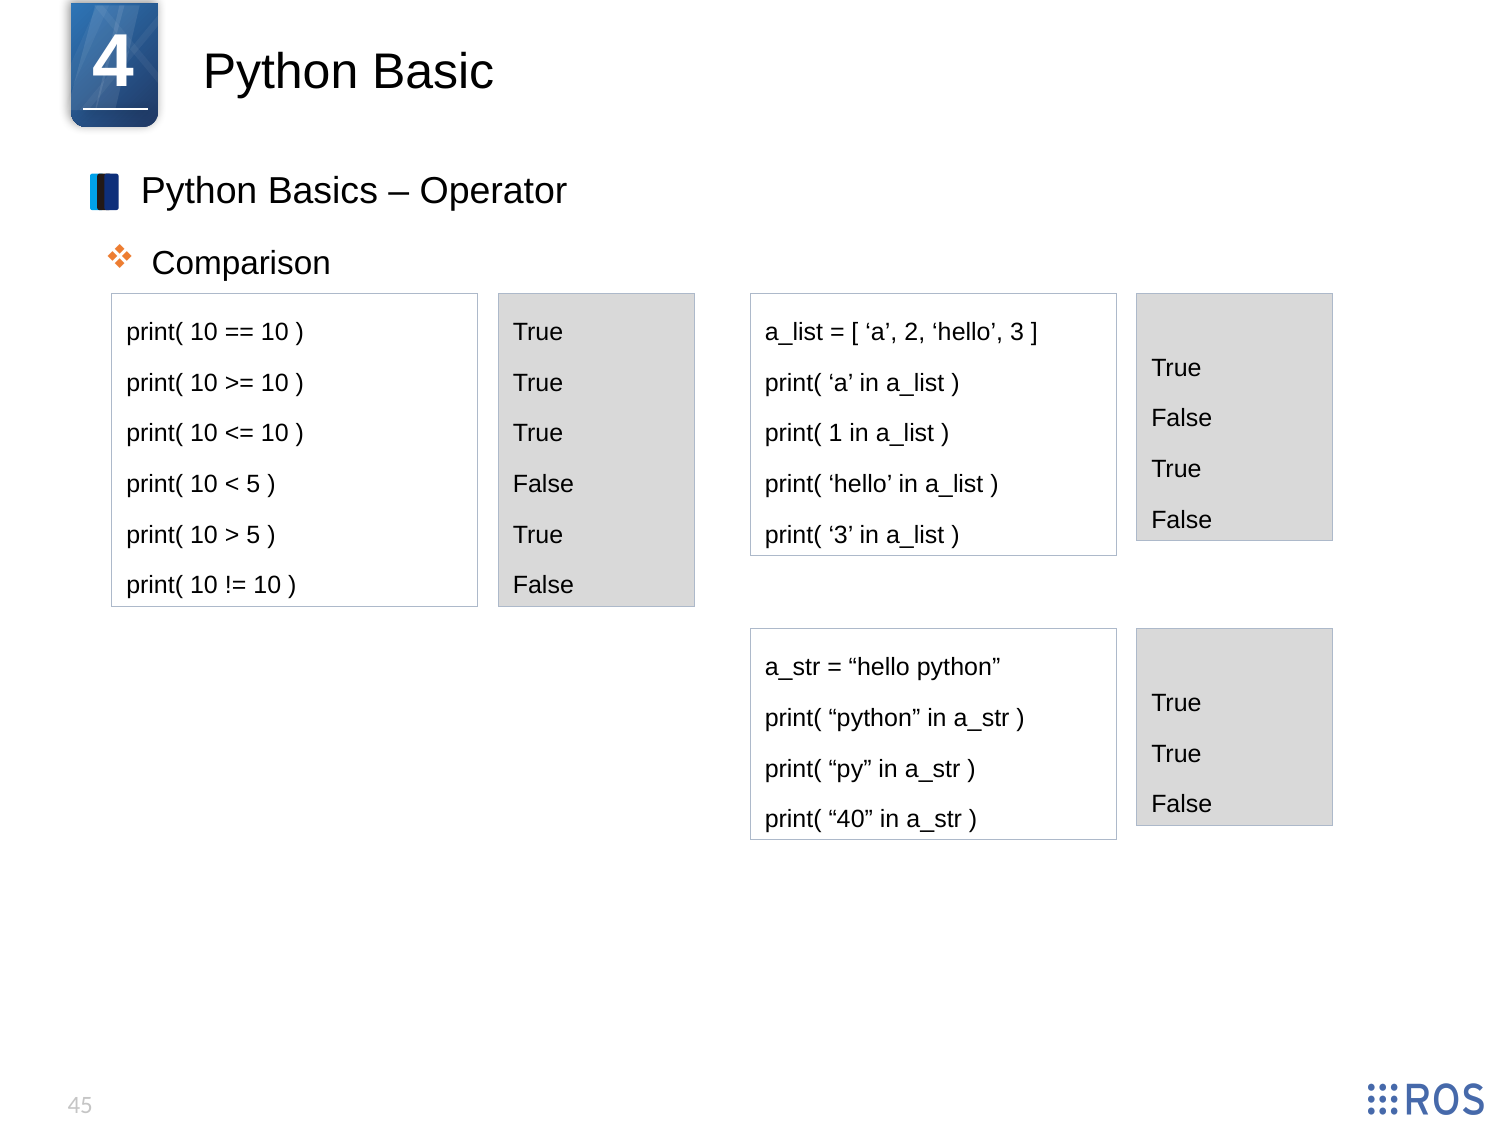

4
Python Basic
Python Basics – Operator

Comparison
print( 10 == 10 )
print( 10 >= 10 )
print( 10 <= 10 )
print( 10 < 5 )
print( 10 > 5 )
print( 10 != 10 )
True
True
True
False
True
False
a_list = [ ‘a’, 2, ‘hello’, 3 ]
print( ‘a’ in a_list )
print( 1 in a_list )
print( ‘hello’ in a_list )
print( ‘3’ in a_list )

True
False
True
False
a_str = “hello python”
print( “python” in a_str )
print( “py” in a_str )
print( “40” in a_str )

True
True
False
45